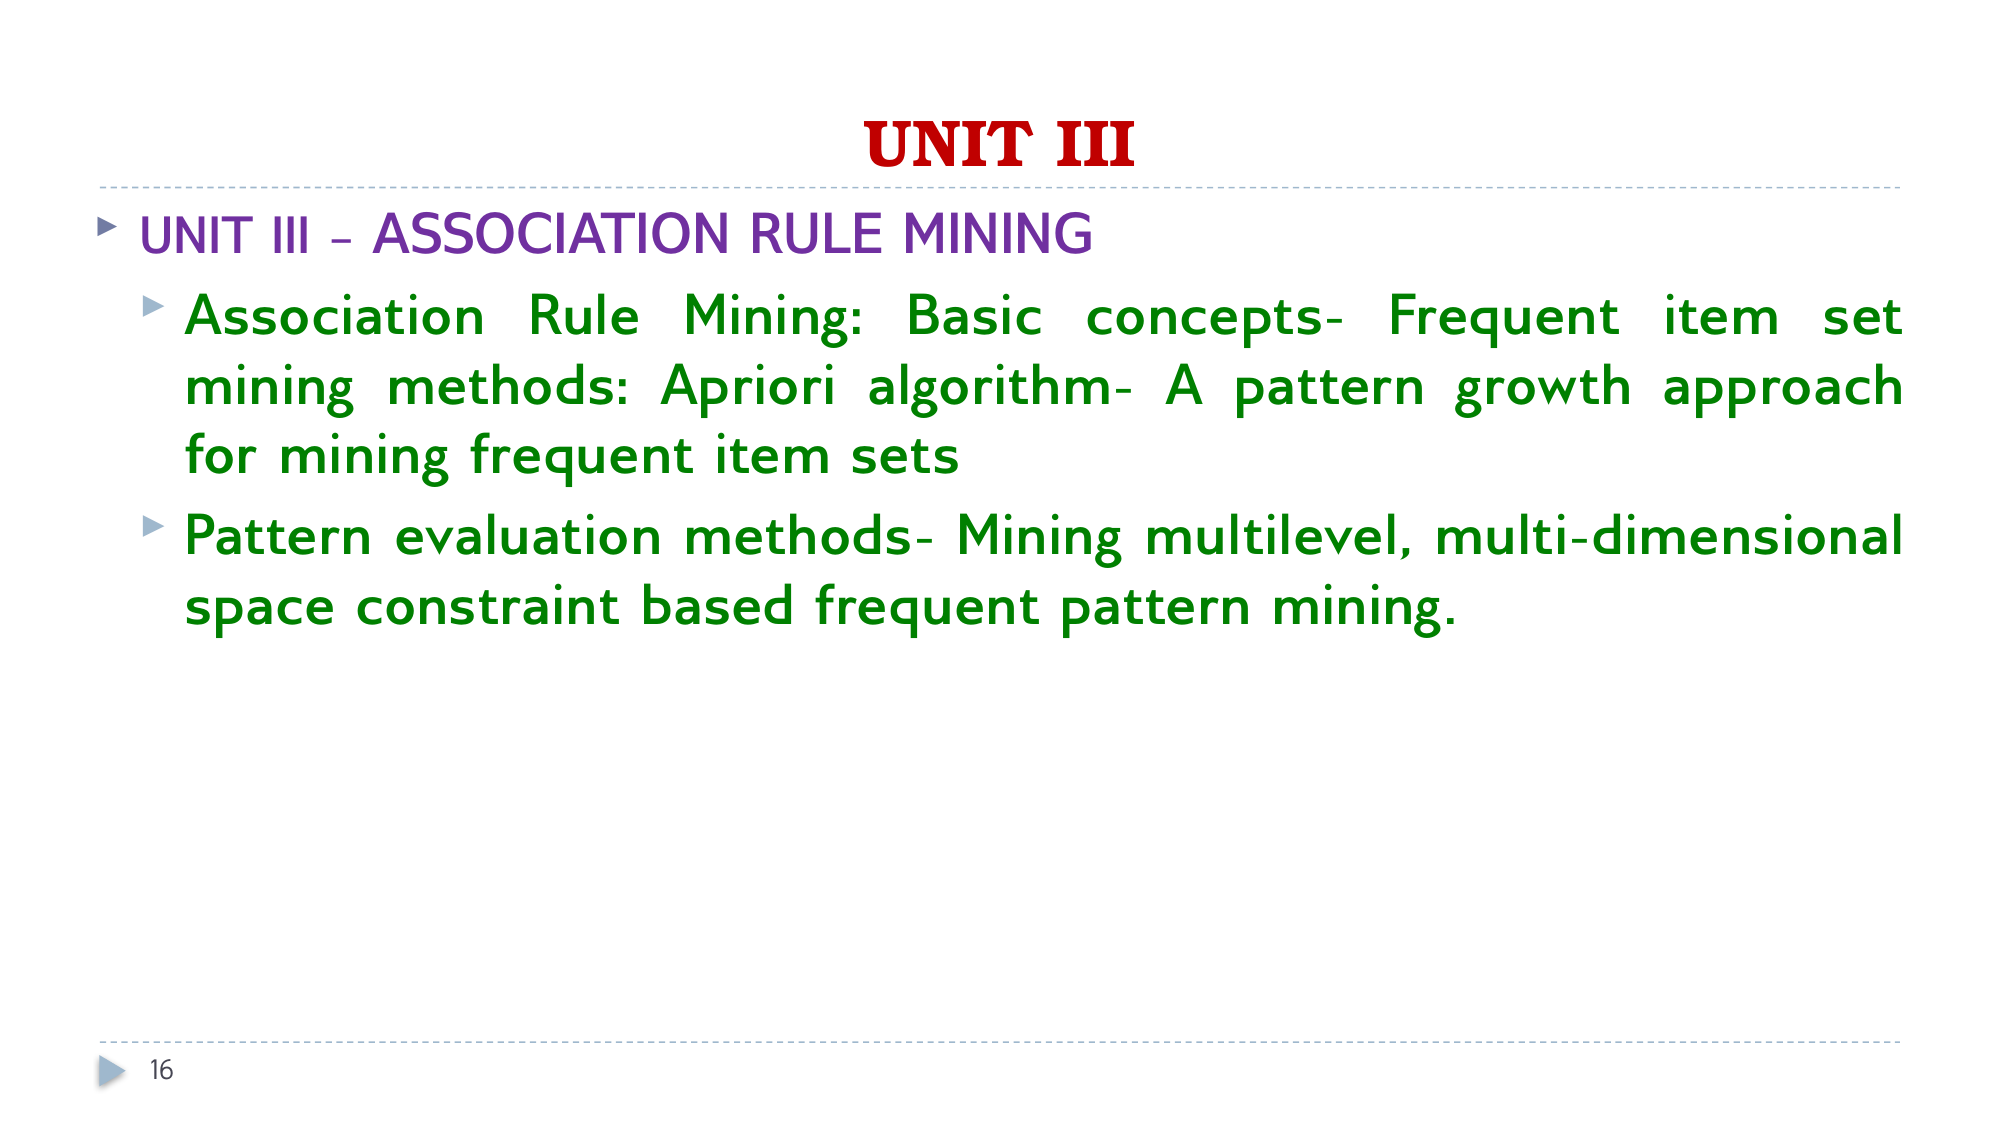

# UNIT III
UNIT III – ASSOCIATION RULE MINING
Association Rule Mining: Basic concepts- Frequent item set mining methods: Apriori algorithm- A pattern growth approach for mining frequent item sets
Pattern evaluation methods- Mining multilevel, multi-dimensional space constraint based frequent pattern mining.

16